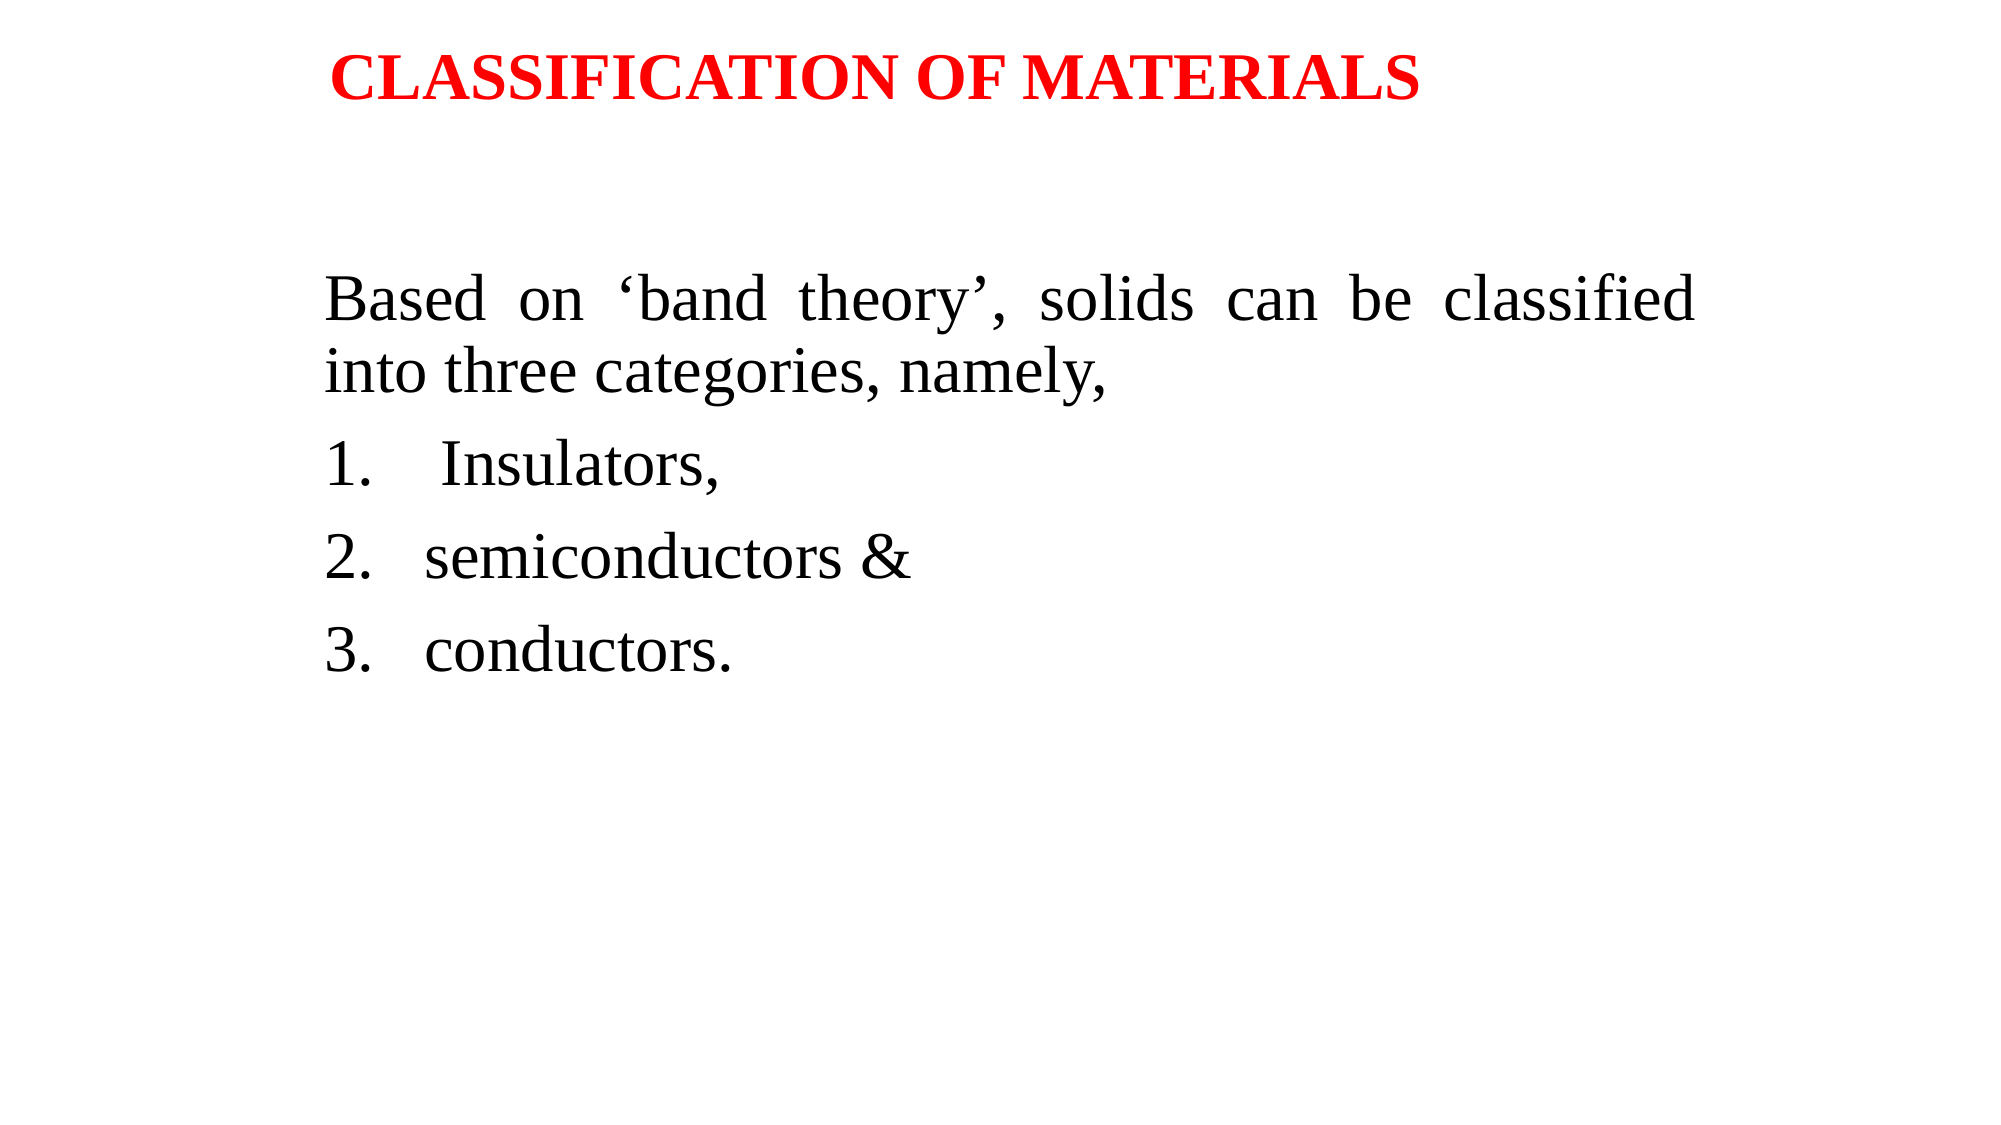

# CLASSIFICATION OF MATERIALS
Based on ‘band theory’, solids can be classified  into three categories, namely,
 Insulators,
semiconductors &
conductors.